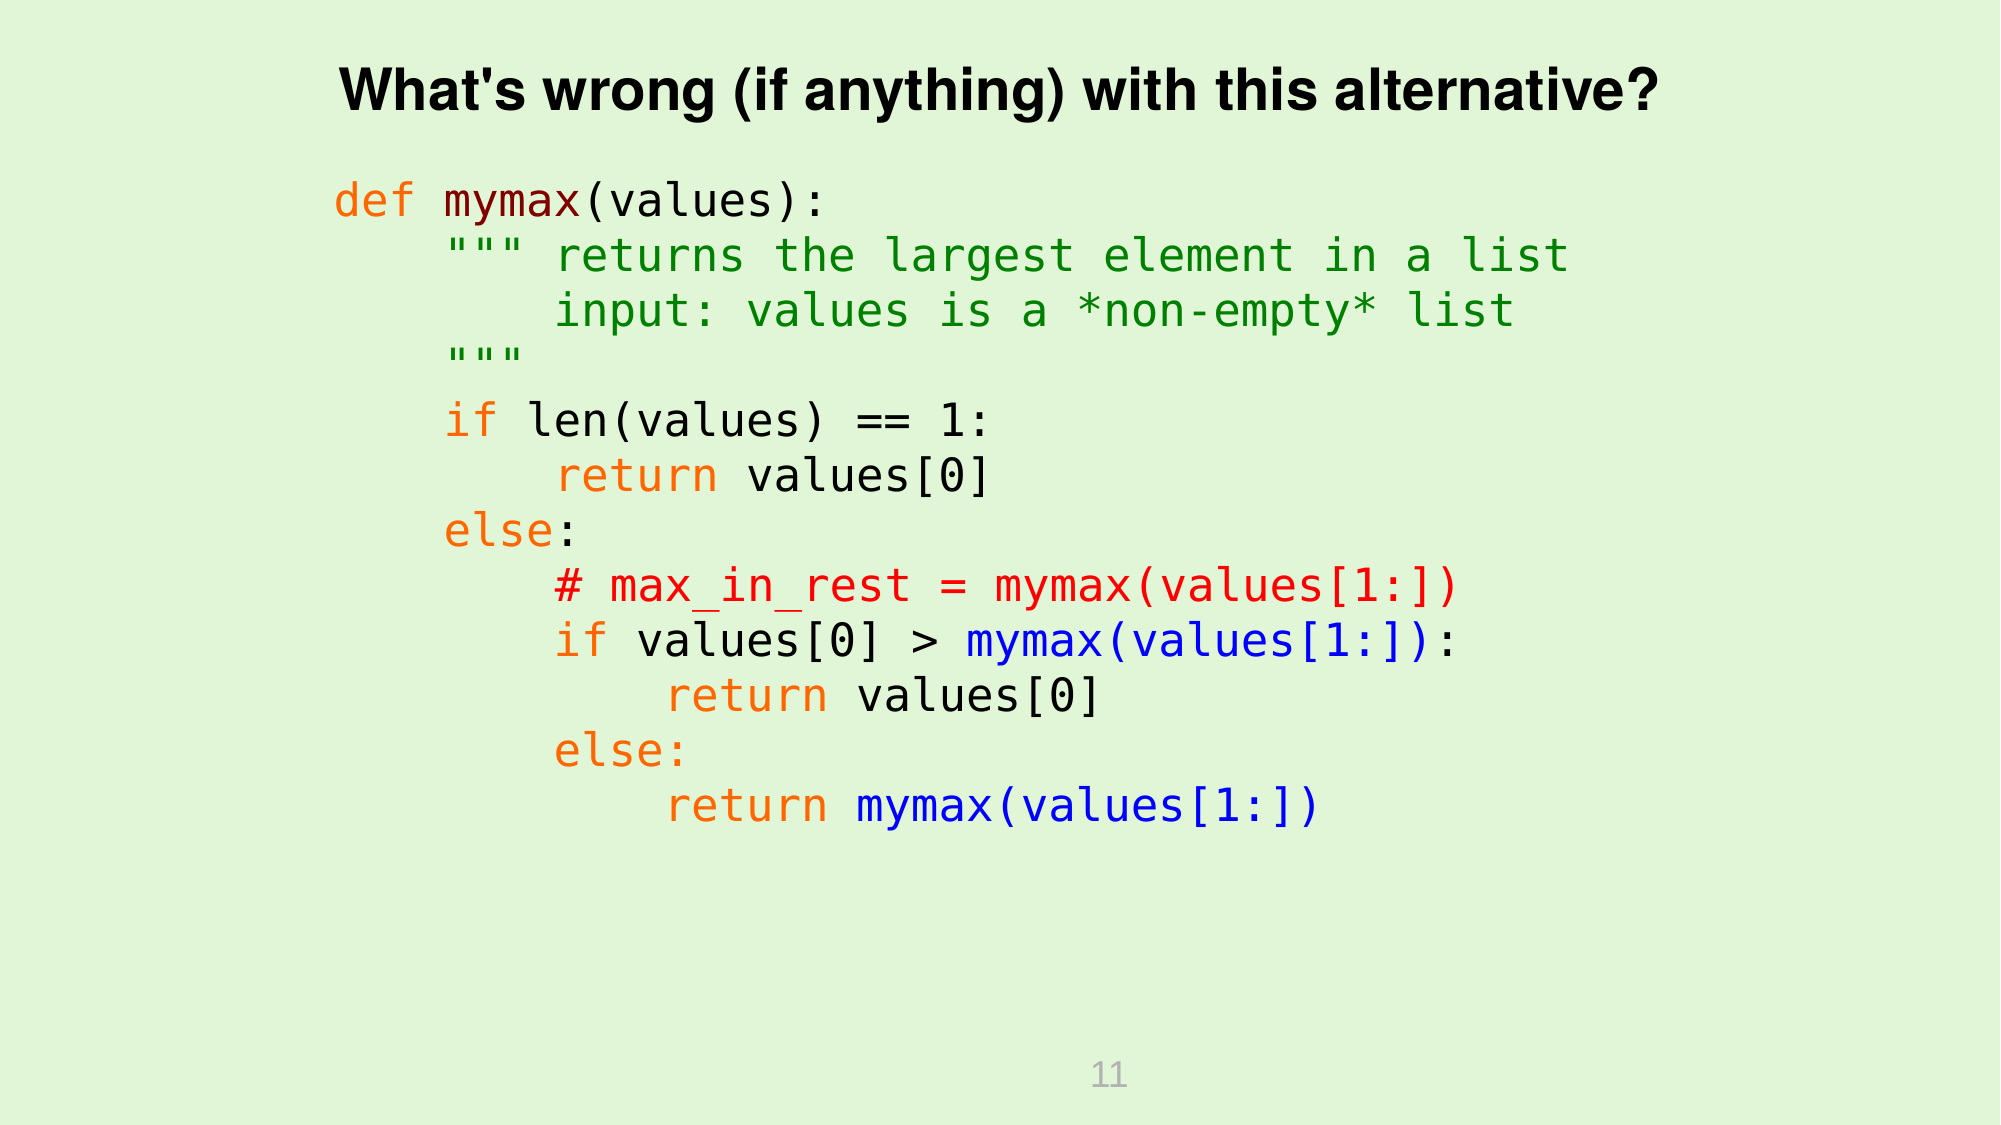

# What's wrong (if anything) with this alternative?

def mymax(values):
    """ returns the largest element in a list
        input: values is a *non-empty* list
    """
    if len(values) == 1:
        return values[0]
    else:
      # max_in_rest = mymax(values[1:])
        if values[0] > mymax(values[1:]):
            return values[0]
        else:
            return mymax(values[1:])

11